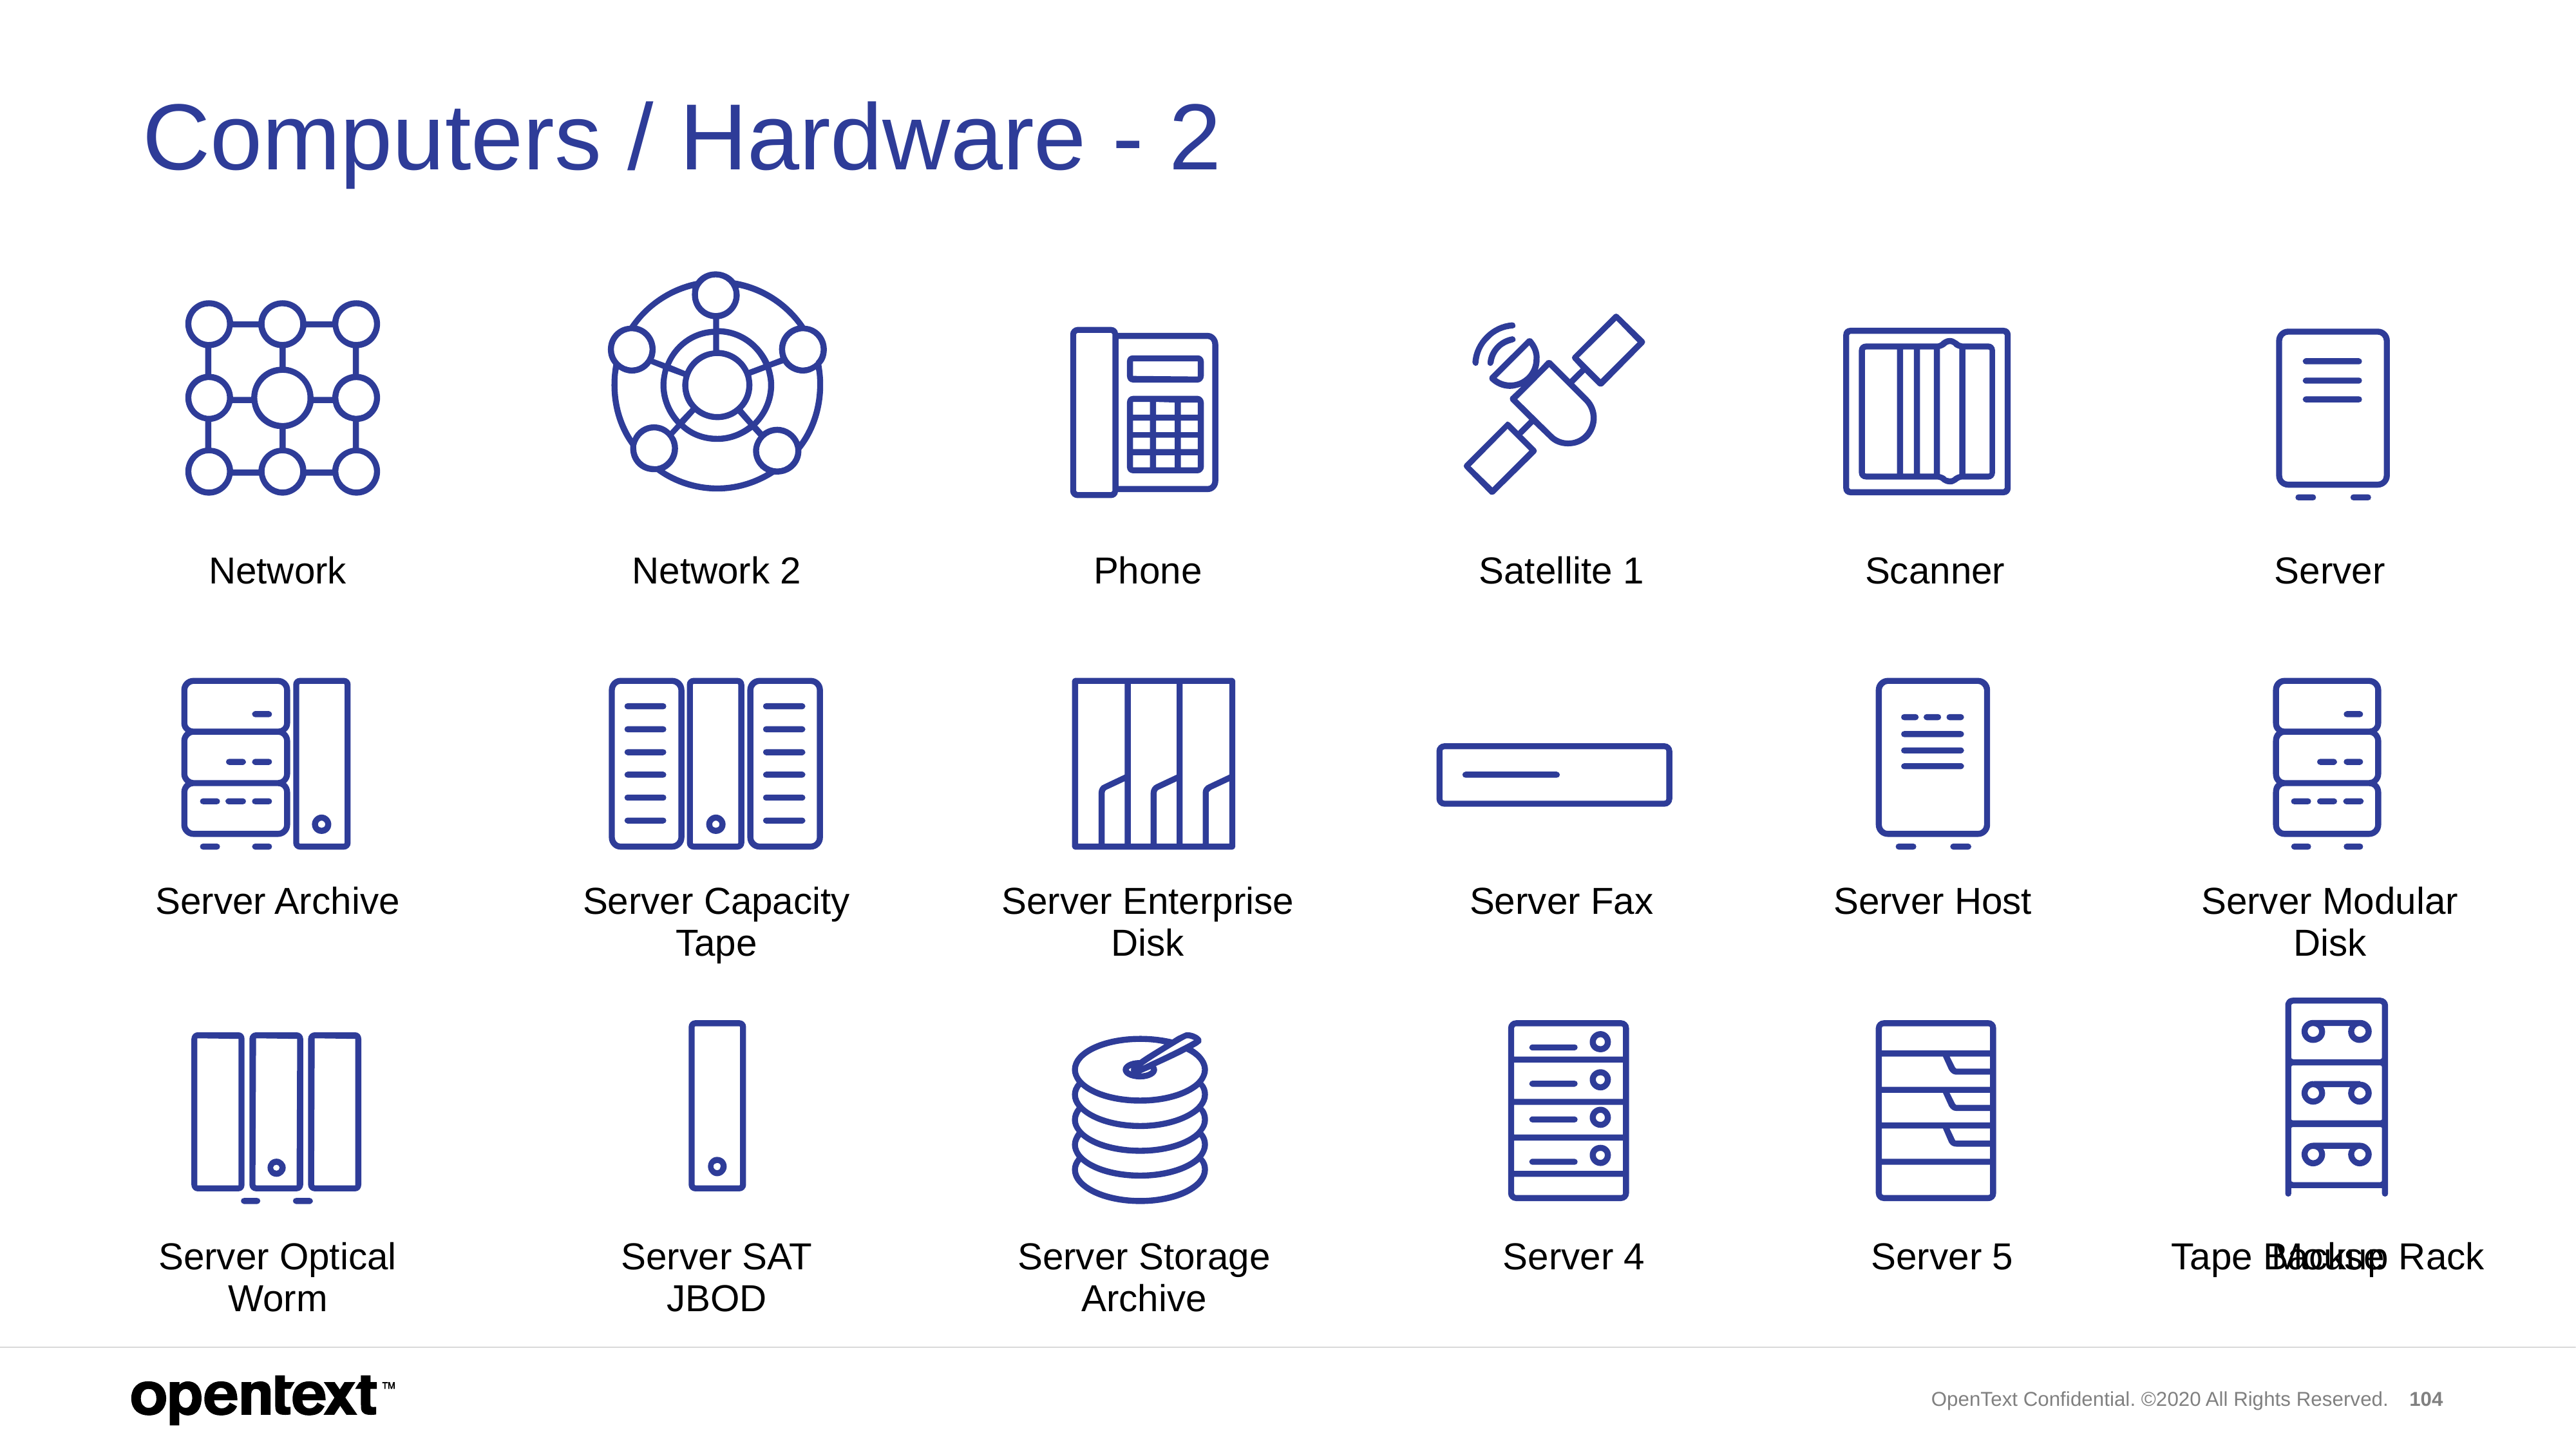

# Computers / Hardware - 2

Network
Network 2
Phone
Satellite 1
Scanner
Server

Server Archive
Server Capacity Tape
Server Enterprise Disk
Server Fax
Server Host
Server Modular Disk

Server Optical Worm
Server SAT JBOD
Server Storage Archive
Server 4
Server 5
Mouse
Tape Backup Rack